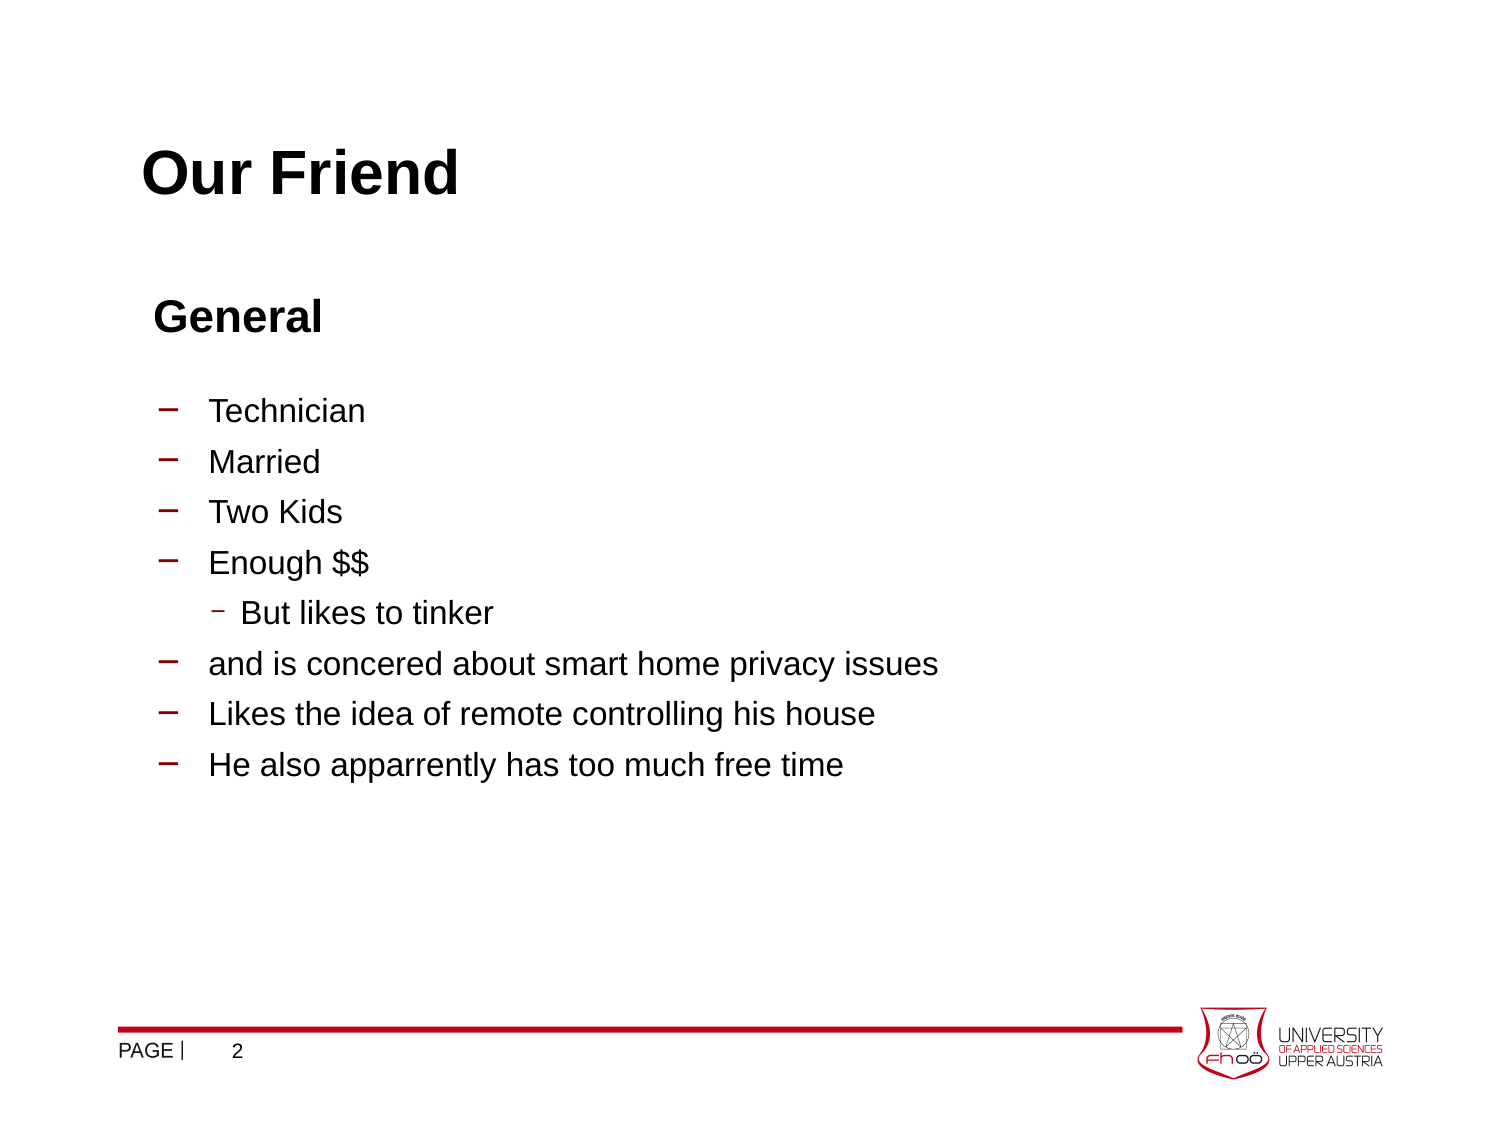

# Our Friend
General
Technician
Married
Two Kids
Enough $$
But likes to tinker
and is concered about smart home privacy issues
Likes the idea of remote controlling his house
He also apparrently has too much free time

2